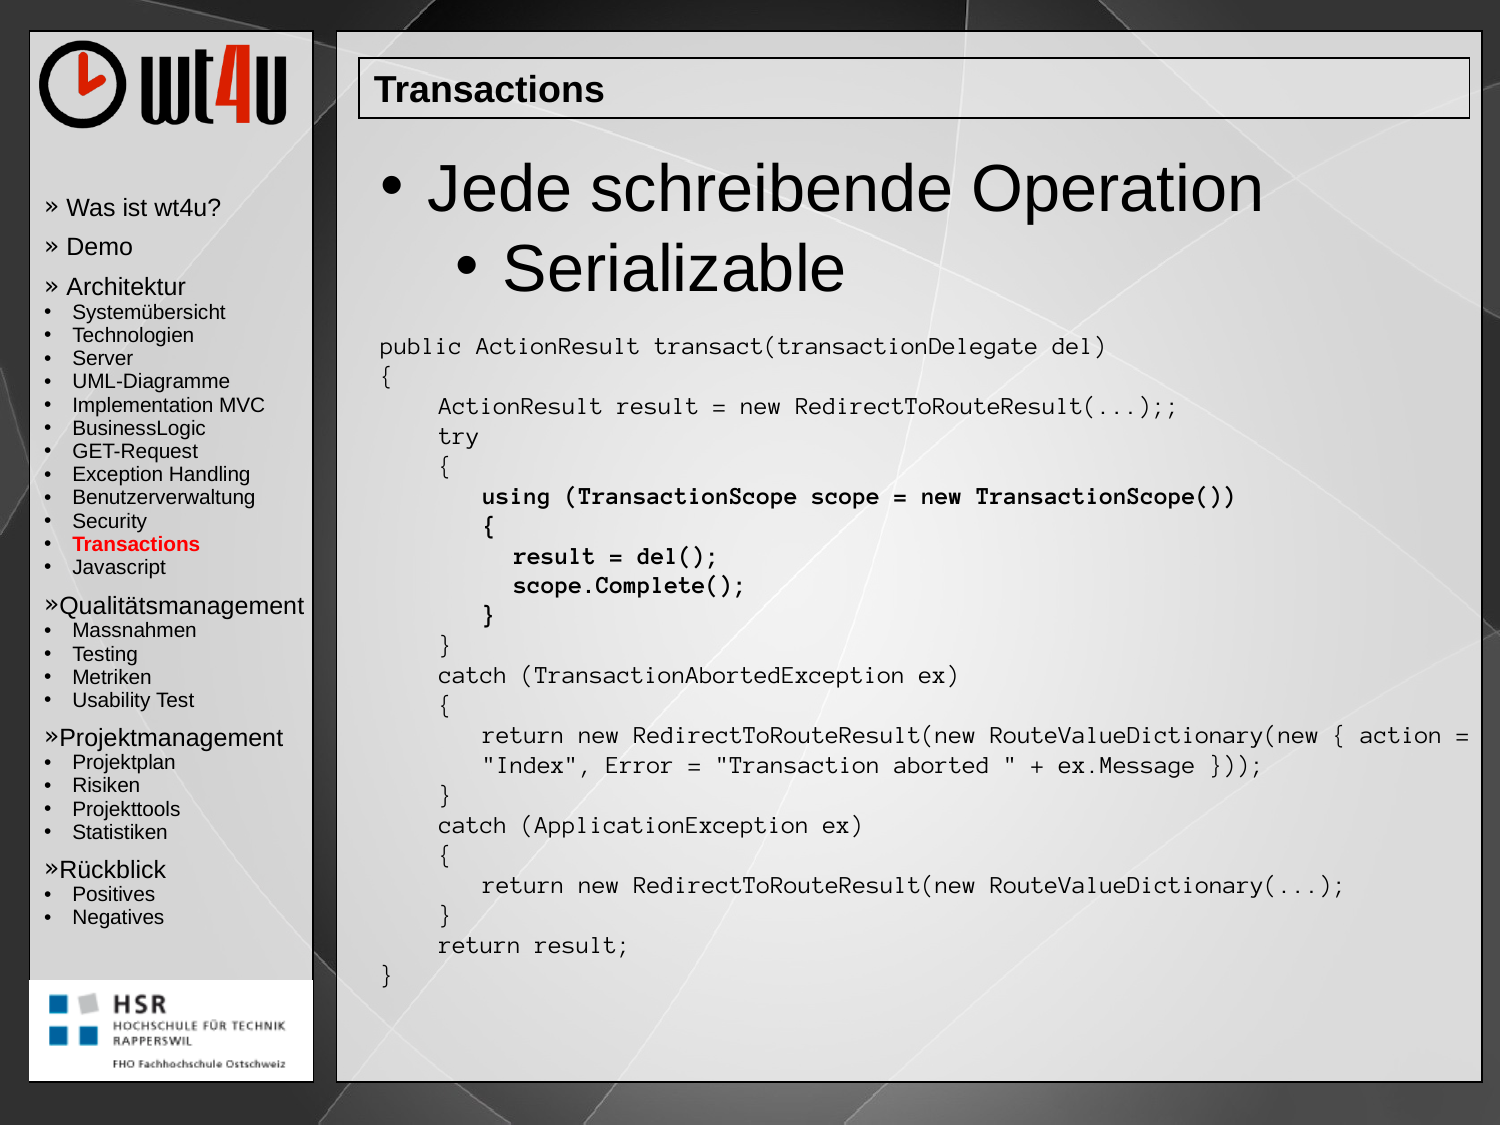

Transactions
Jede schreibende Operation
Serializable
public ActionResult transact(transactionDelegate del)
{
	ActionResult result = new RedirectToRouteResult(...);;
	try
	{
	using (TransactionScope scope = new TransactionScope())
	{
	result = del();
	scope.Complete();
	}
	}
	catch (TransactionAbortedException ex)
	{
	return new RedirectToRouteResult(new RouteValueDictionary(new { action = 	"Index", Error = "Transaction aborted " + ex.Message }));
	}
	catch (ApplicationException ex)
	{
	return new RedirectToRouteResult(new RouteValueDictionary(...);
	}
	return result;
}
 Was ist wt4u?

 Demo

 Architektur
Systemübersicht
Technologien
Server
UML-Diagramme
Implementation MVC
BusinessLogic
GET-Request
Exception Handling
Benutzerverwaltung
Security
Transactions
Javascript

Qualitätsmanagement
Massnahmen
Testing
Metriken
Usability Test
Projektmanagement
Projektplan
Risiken
Projekttools
Statistiken
Rückblick
Positives
Negatives